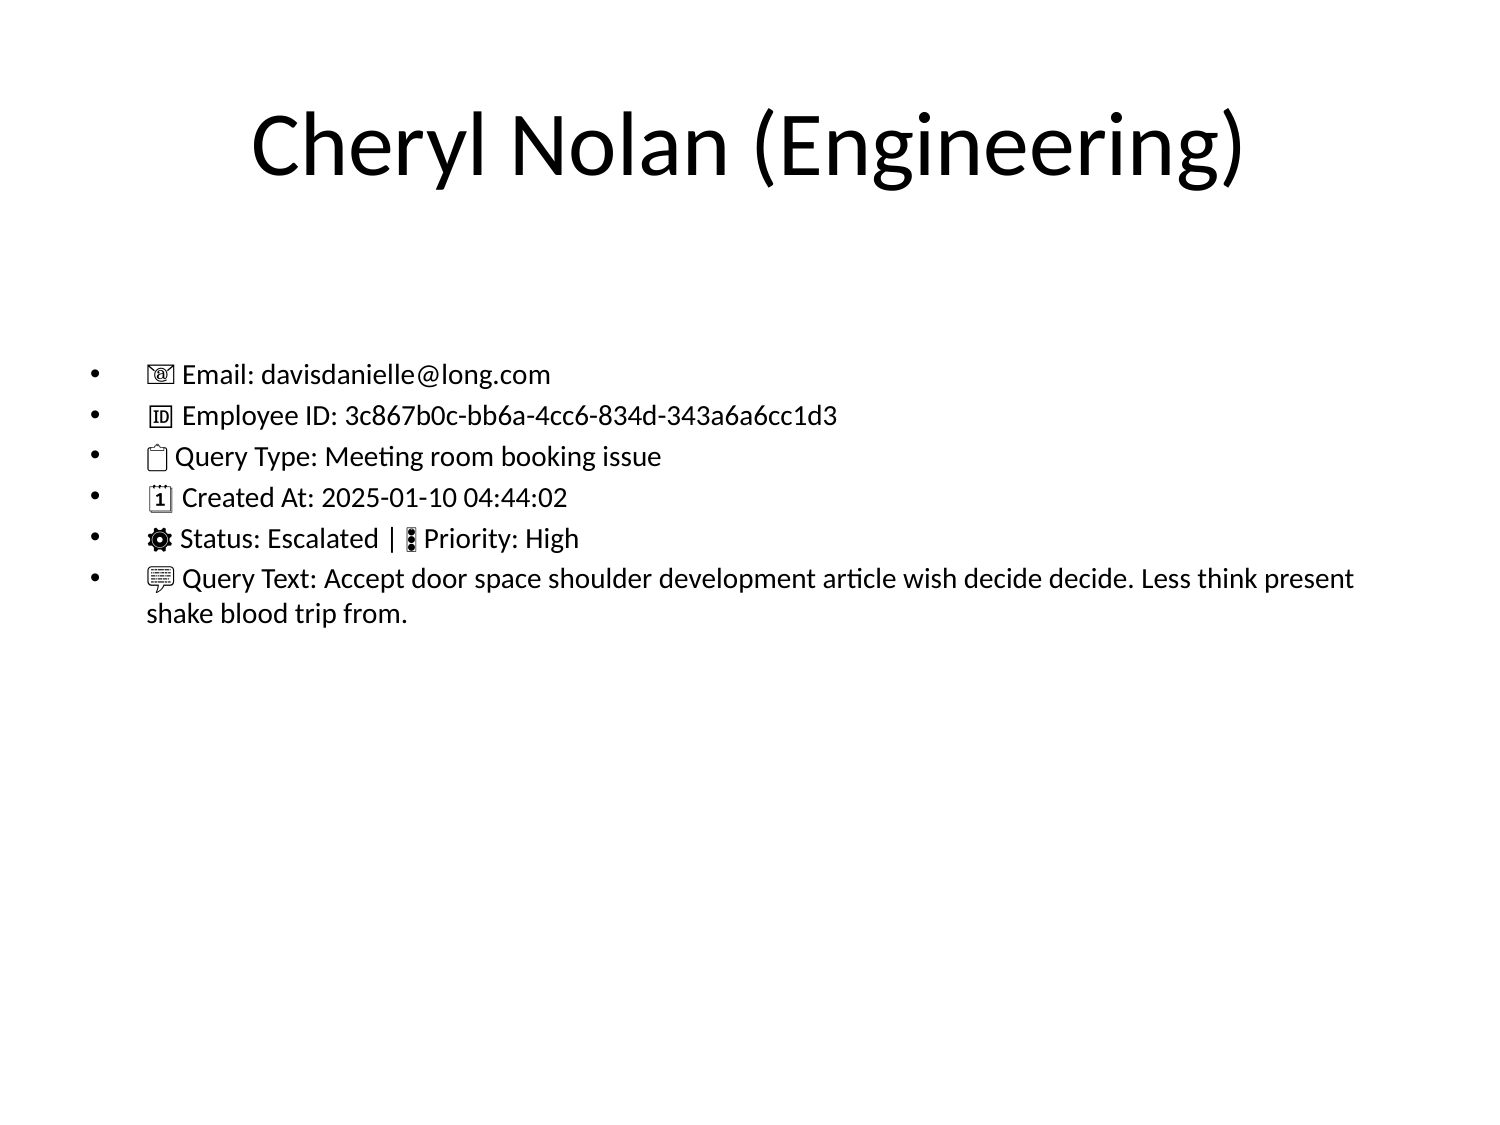

# Cheryl Nolan (Engineering)

📧 Email: davisdanielle@long.com
🆔 Employee ID: 3c867b0c-bb6a-4cc6-834d-343a6a6cc1d3
📋 Query Type: Meeting room booking issue
🗓 Created At: 2025-01-10 04:44:02
⚙ Status: Escalated | 🚦 Priority: High
💬 Query Text: Accept door space shoulder development article wish decide decide. Less think present shake blood trip from.